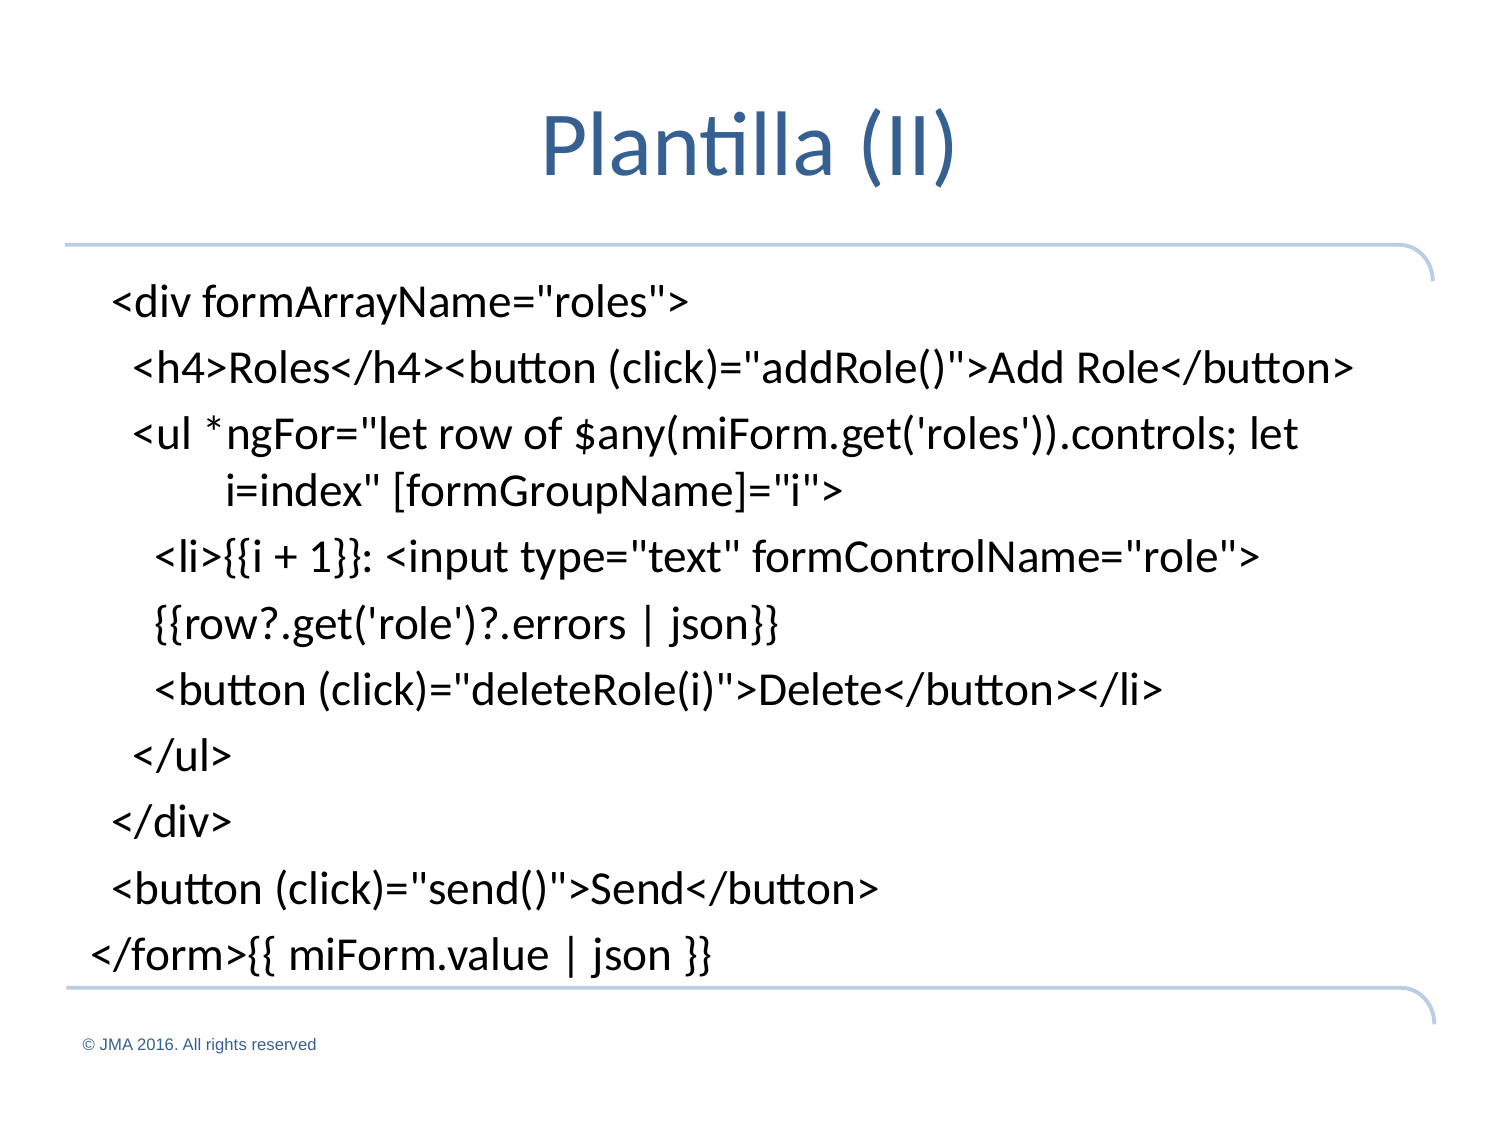

# Plantilla (II)
  <div formArrayName="roles">
    <h4>Roles</h4><button (click)="addRole()">Add Role</button>
    <ul *ngFor="let row of $any(miForm.get('roles')).controls; let i=index" [formGroupName]="i">
      <li>{{i + 1}}: <input type="text" formControlName="role">
      {{row?.get('role')?.errors | json}}
      <button (click)="deleteRole(i)">Delete</button></li>
    </ul>
  </div>
  <button (click)="send()">Send</button>
</form>{{ miForm.value | json }}